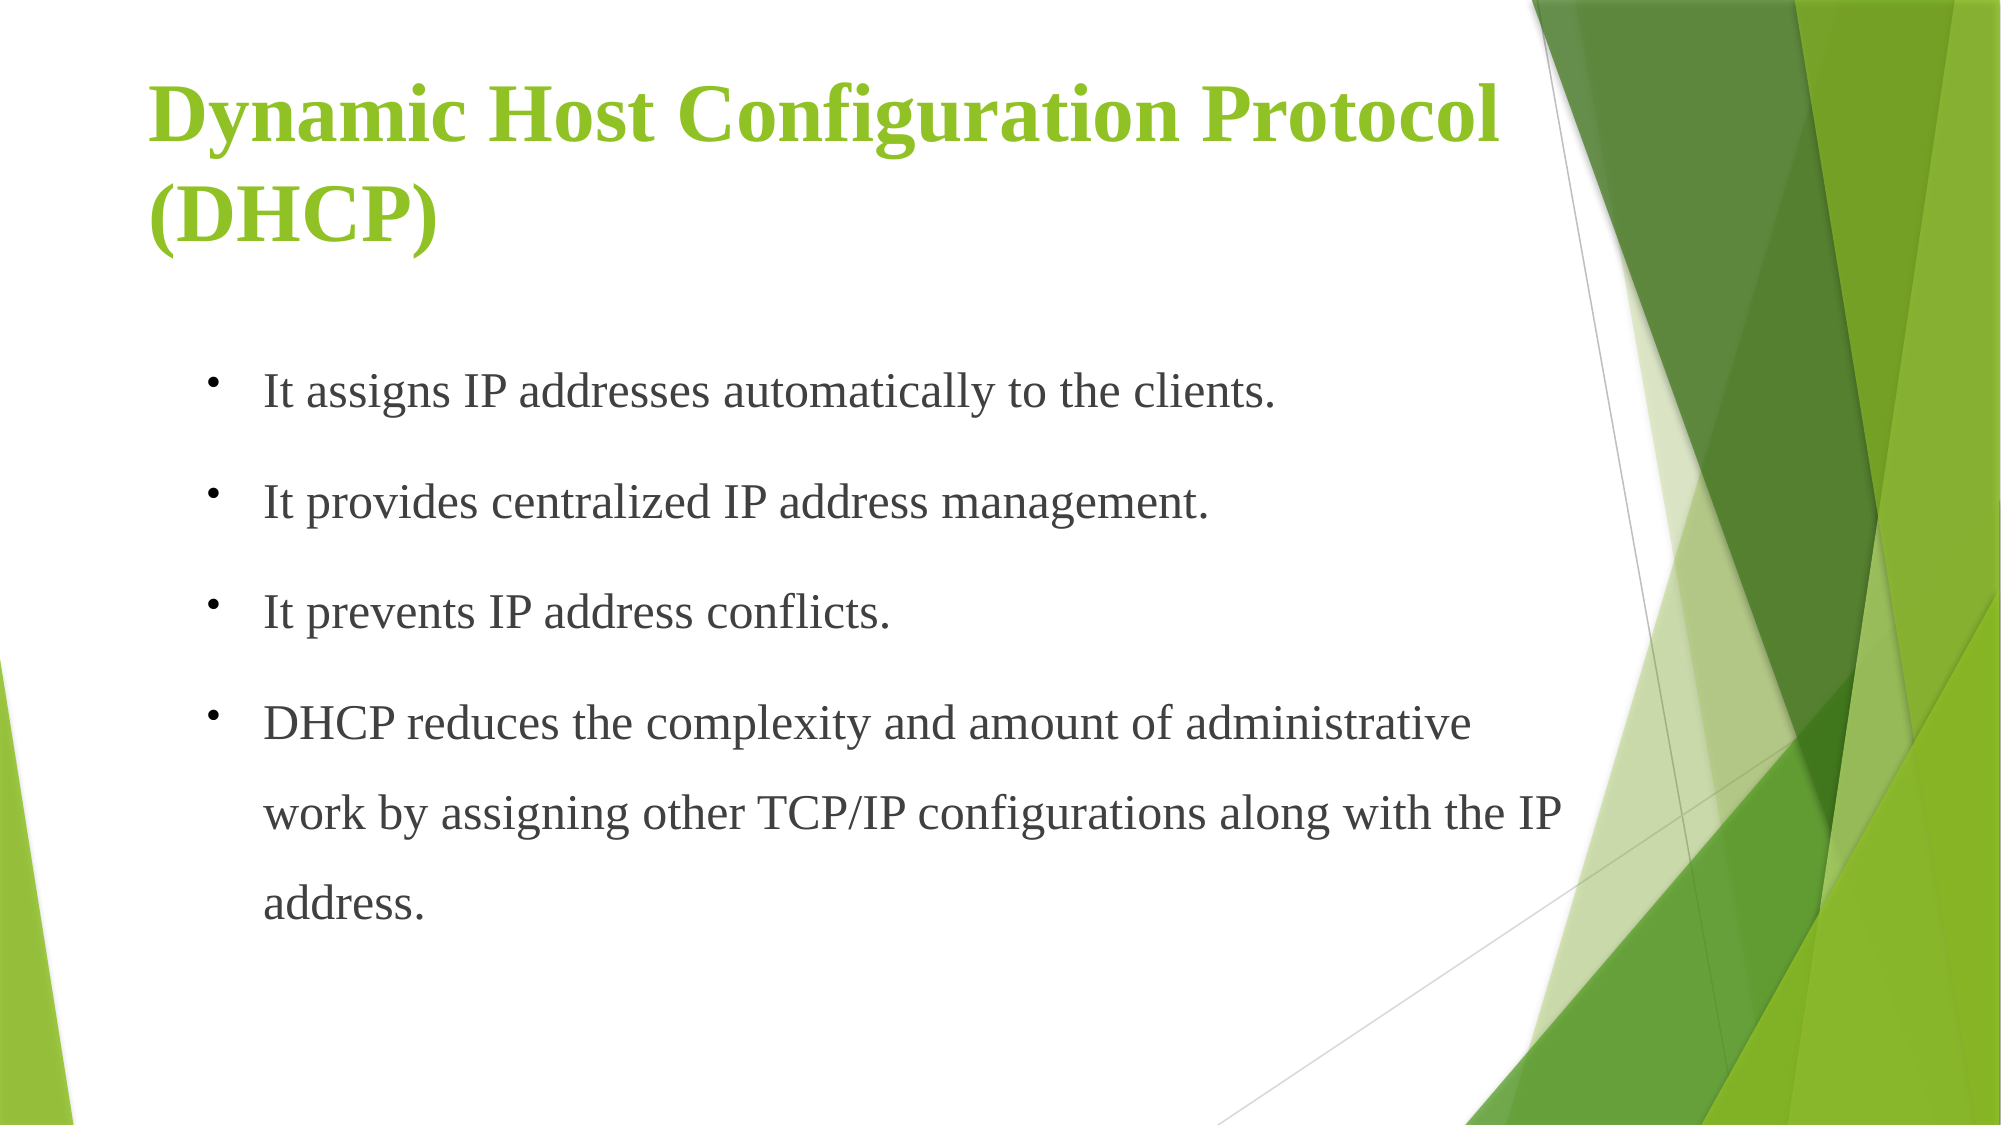

# Dynamic Host Configuration Protocol (DHCP)
It assigns IP addresses automatically to the clients.
It provides centralized IP address management.
It prevents IP address conflicts.
DHCP reduces the complexity and amount of administrative work by assigning other TCP/IP configurations along with the IP address.